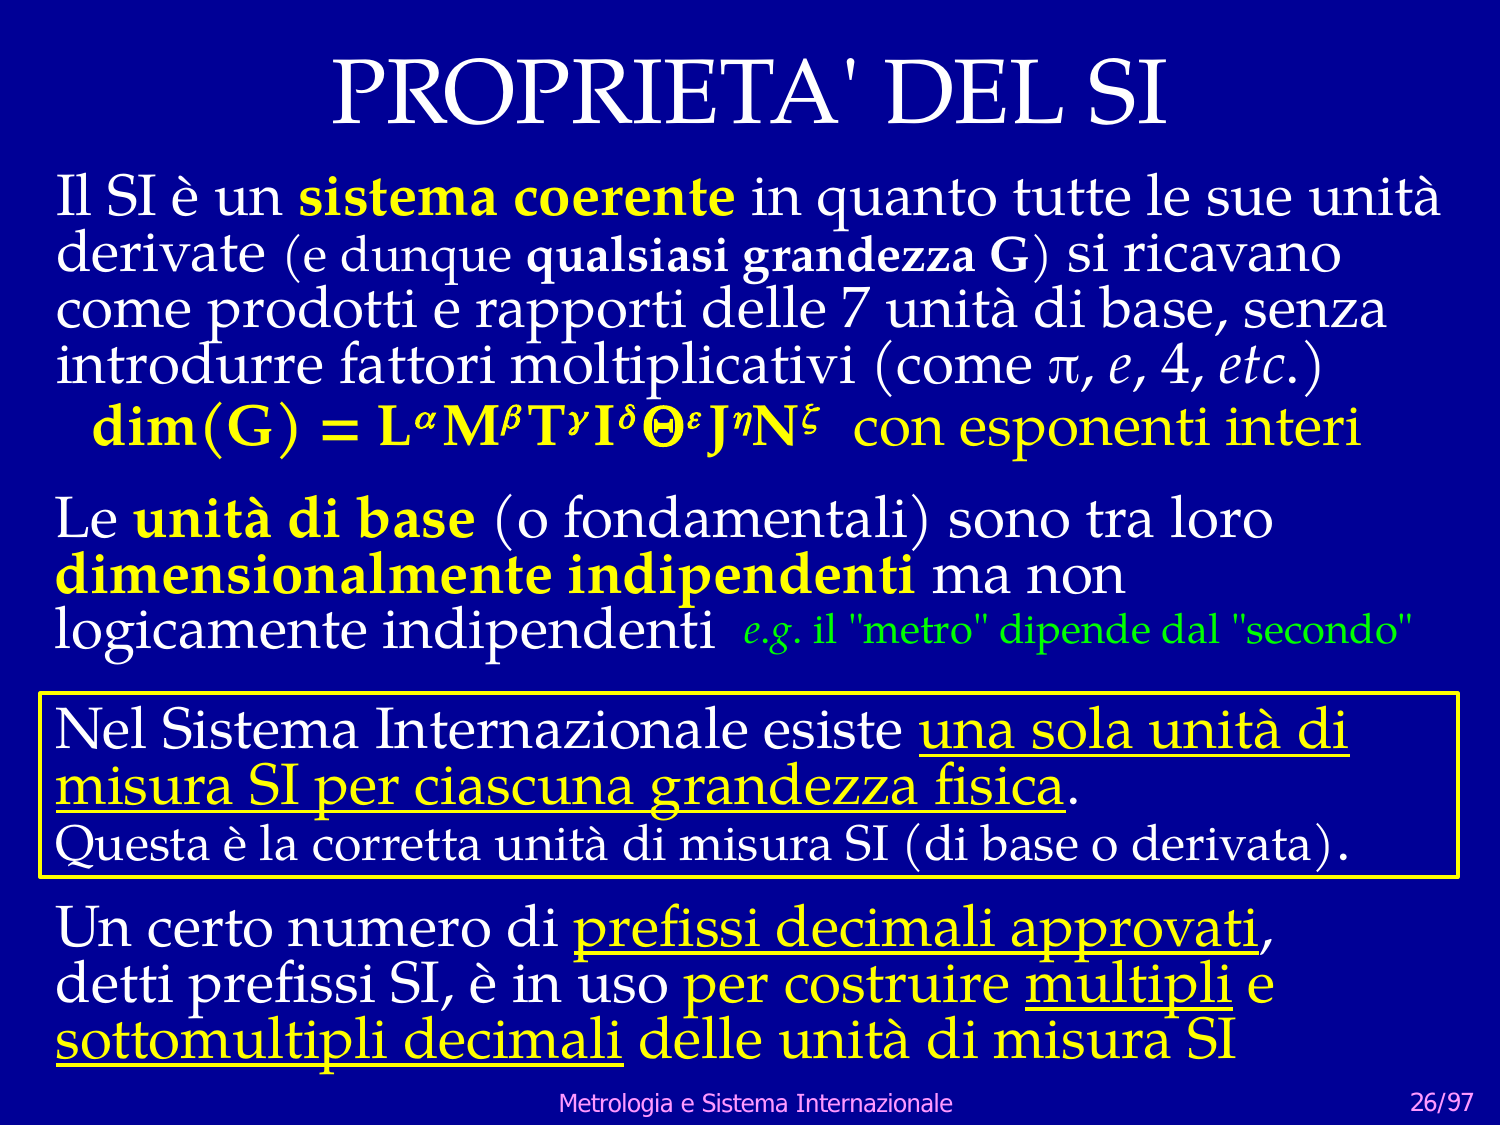

# PROPRIETA' DEL SI
Il SI è un sistema coerente in quanto tutte le sue unità derivate (e dunque qualsiasi grandezza G) si ricavano come prodotti e rapporti delle 7 unità di base, senza introdurre fattori moltiplicativi (come π, e, 4, etc.)
dim(G) = Lα Mβ Tγ Iδ Θε JηNζ   con esponenti interi
Le unità di base (o fondamentali) sono tra loro dimensionalmente indipendenti ma non
logicamente indipendenti

e.g. il "metro" dipende dal "secondo"

Nel Sistema Internazionale esiste una sola unità di misura SI per ciascuna grandezza fisica.
Questa è la corretta unità di misura SI (di base o derivata).
Un certo numero di prefissi decimali approvati,
detti prefissi SI, è in uso per costruire multipli e sottomultipli decimali delle unità di misura SI
Metrologia e Sistema Internazionale